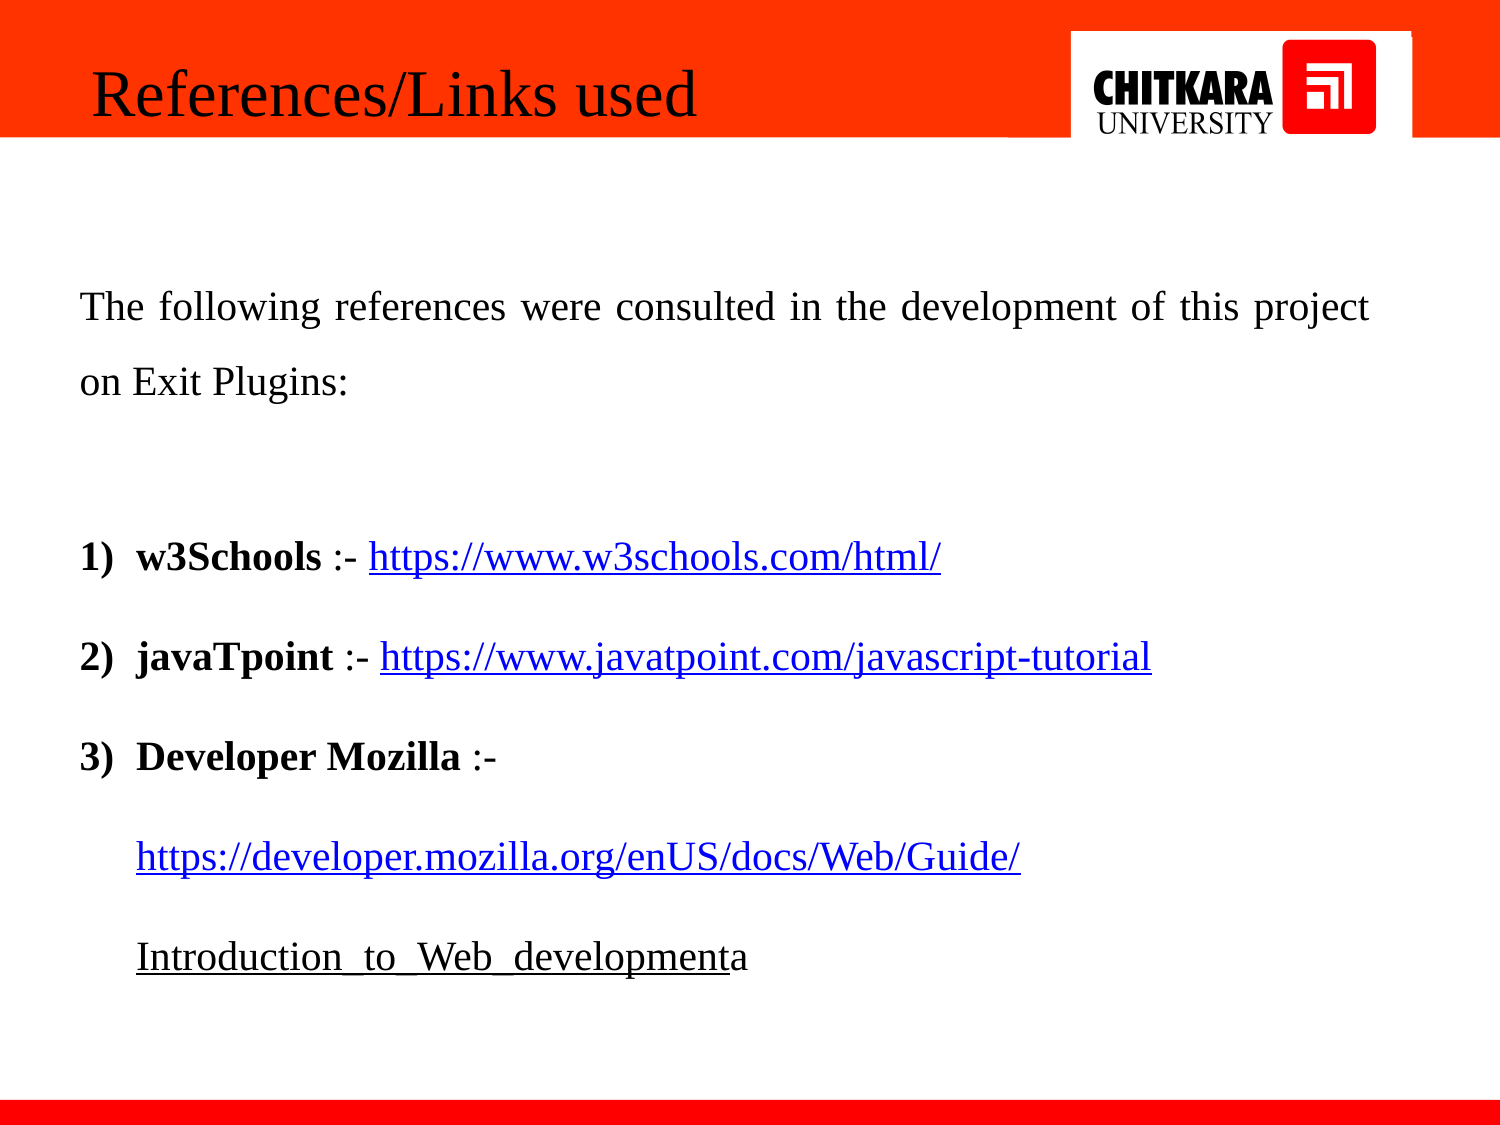

References/Links used

The following references were consulted in the development of this project  on Exit Plugins:

w3Schools :- https://www.w3schools.com/html/
javaTpoint :- https://www.javatpoint.com/javascript-tutorial
Developer Mozilla :- https://developer.mozilla.org/enUS/docs/Web/Guide/Introduction_to_Web_developmenta